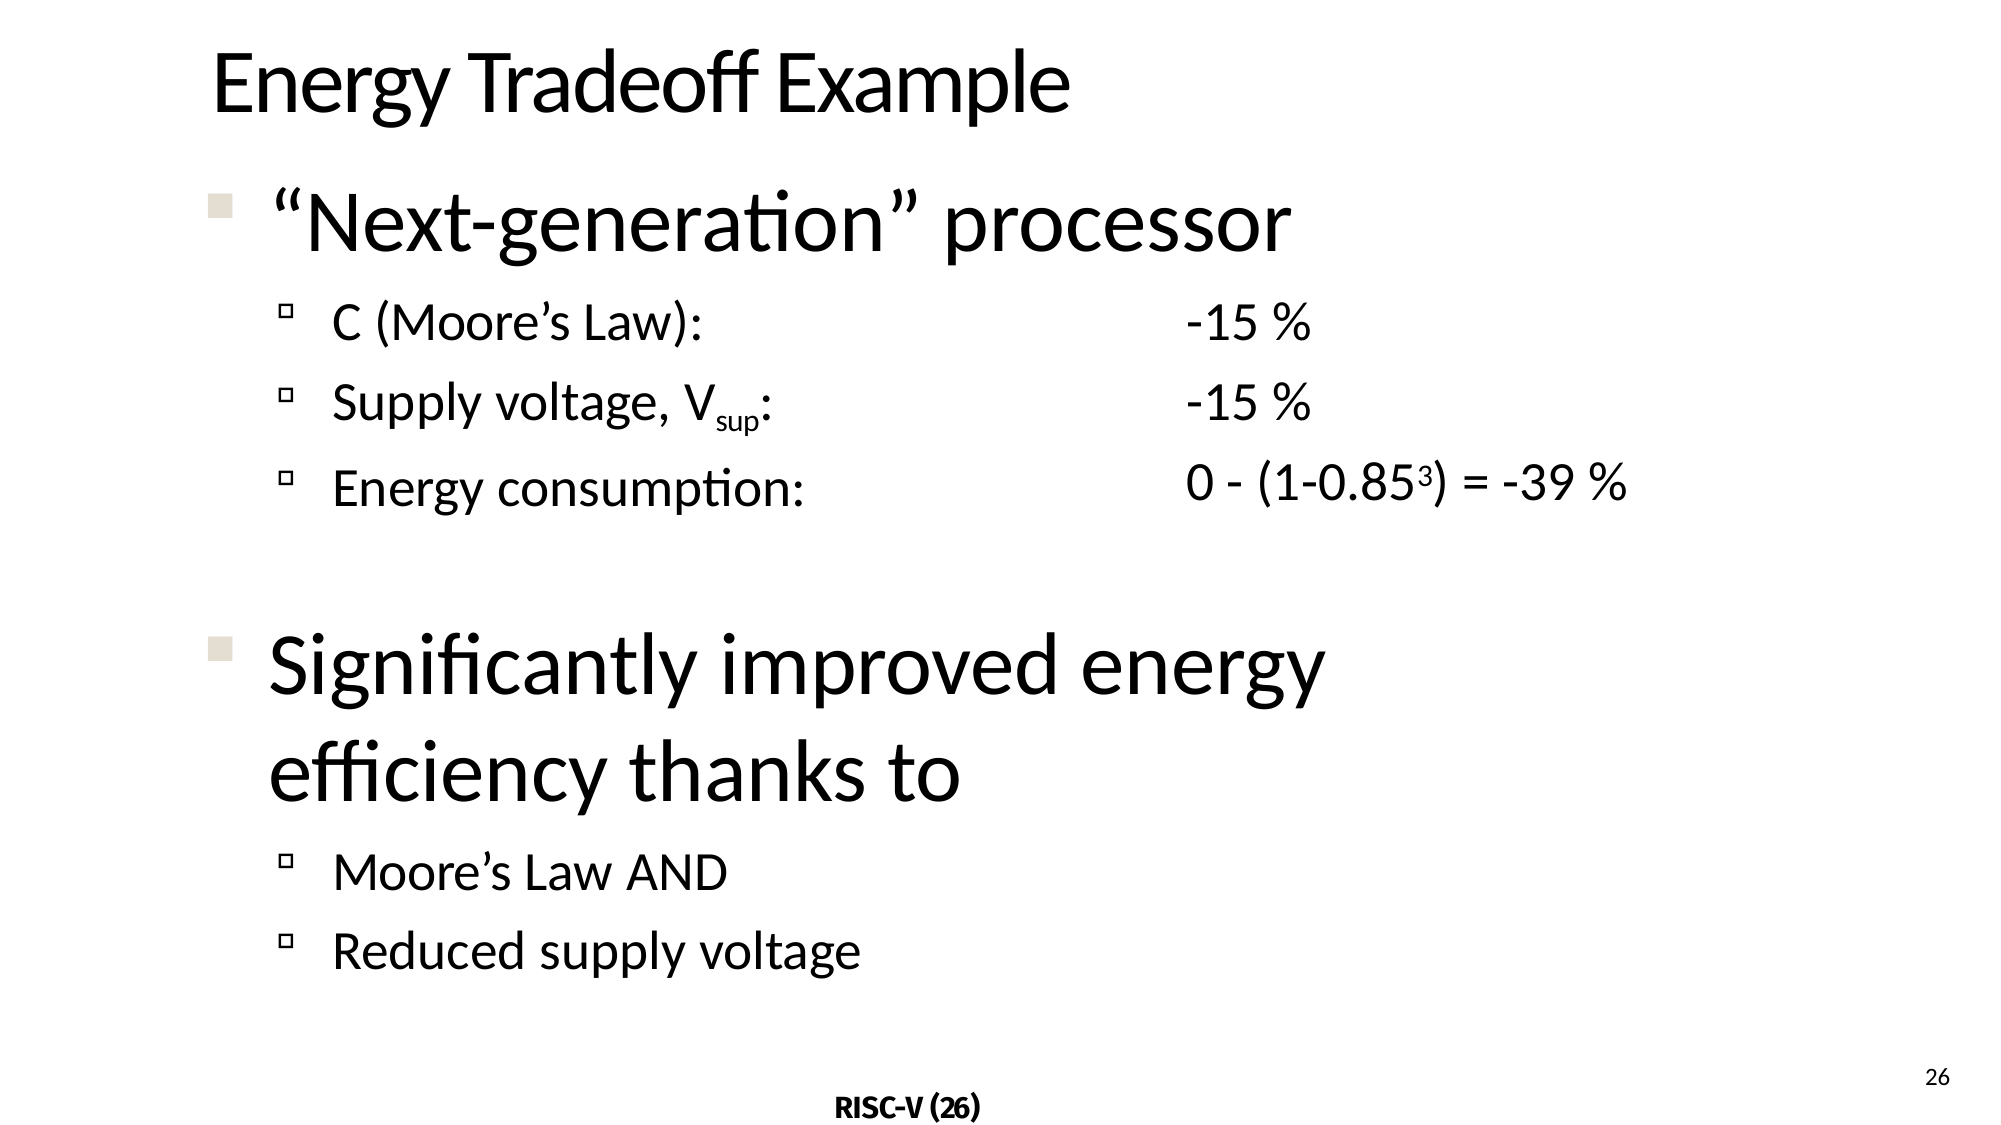

# Energy Tradeoff Example
“Next-generation” processor
C (Moore’s Law):
Supply voltage, Vsup:
Energy consumption:
-15 %
-15 %
0 - (1-0.853) = -39 %
Significantly improved energy  efficiency thanks to
Moore’s Law AND
Reduced supply voltage
26
RISC-V (26)